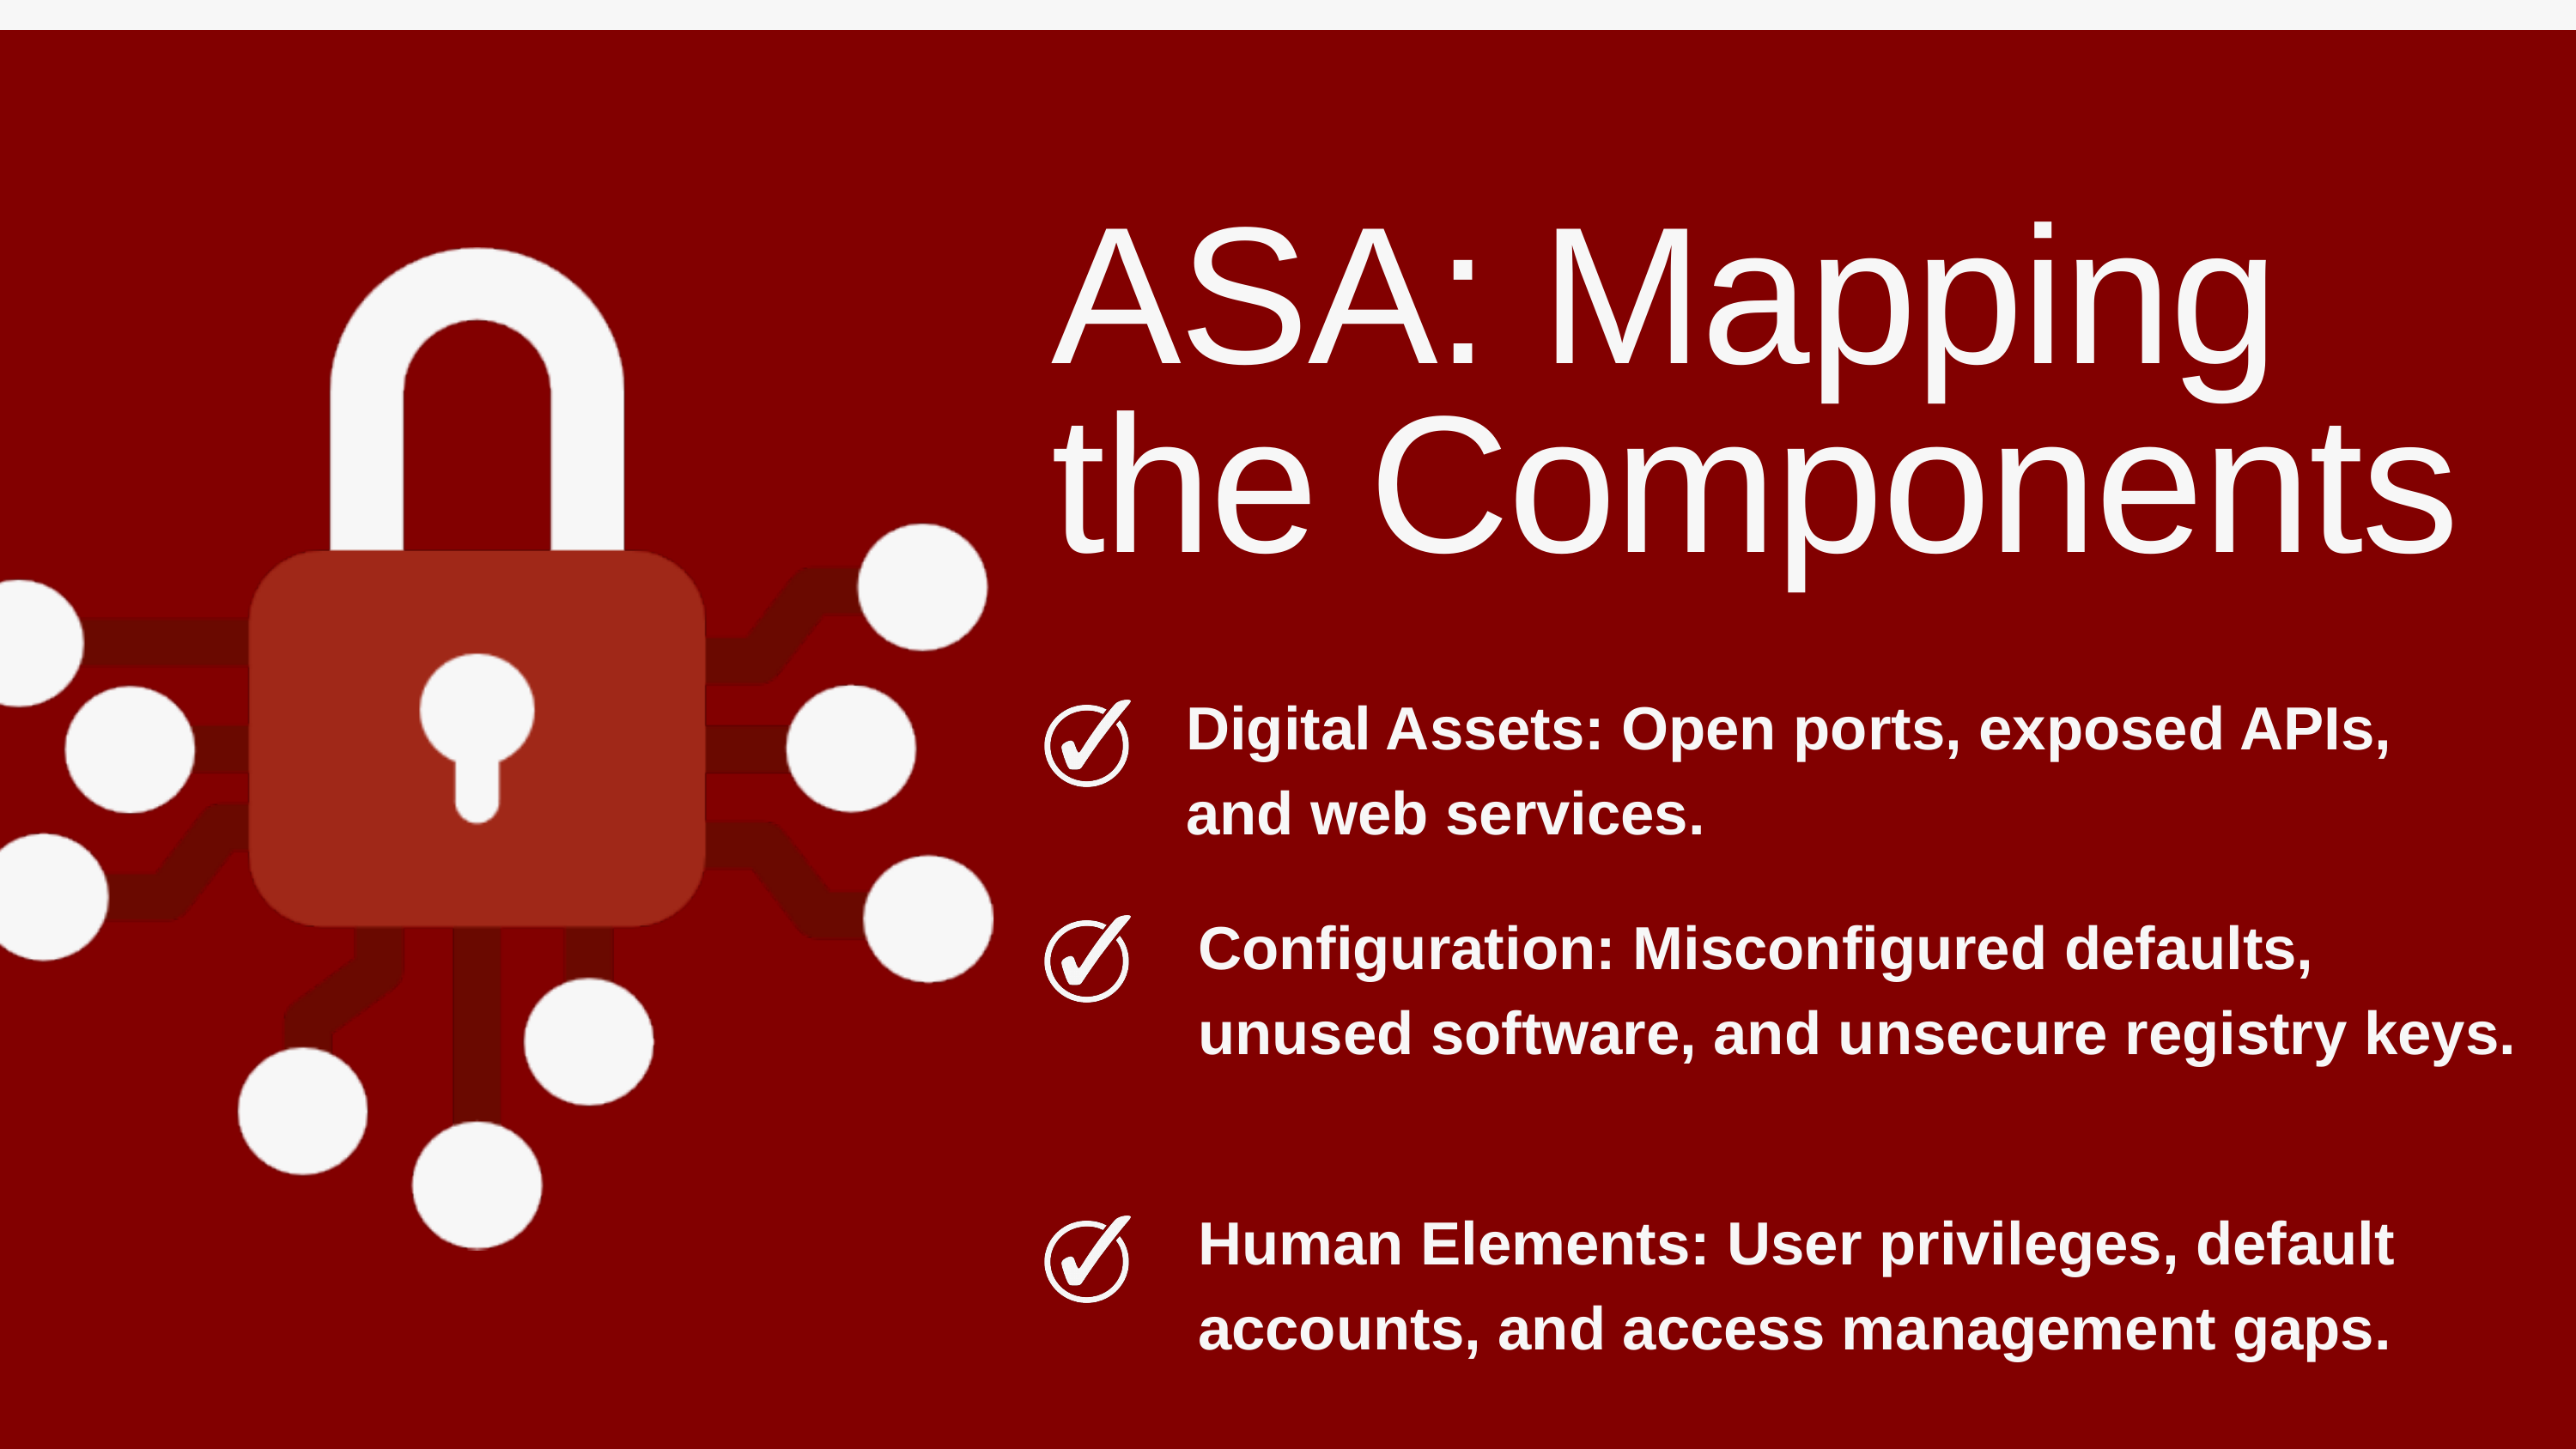

ASA: Mapping the Components

Digital Assets: Open ports, exposed APIs, and web services.

Configuration: Misconfigured defaults, unused software, and unsecure registry keys.

Human Elements: User privileges, default accounts, and access management gaps.